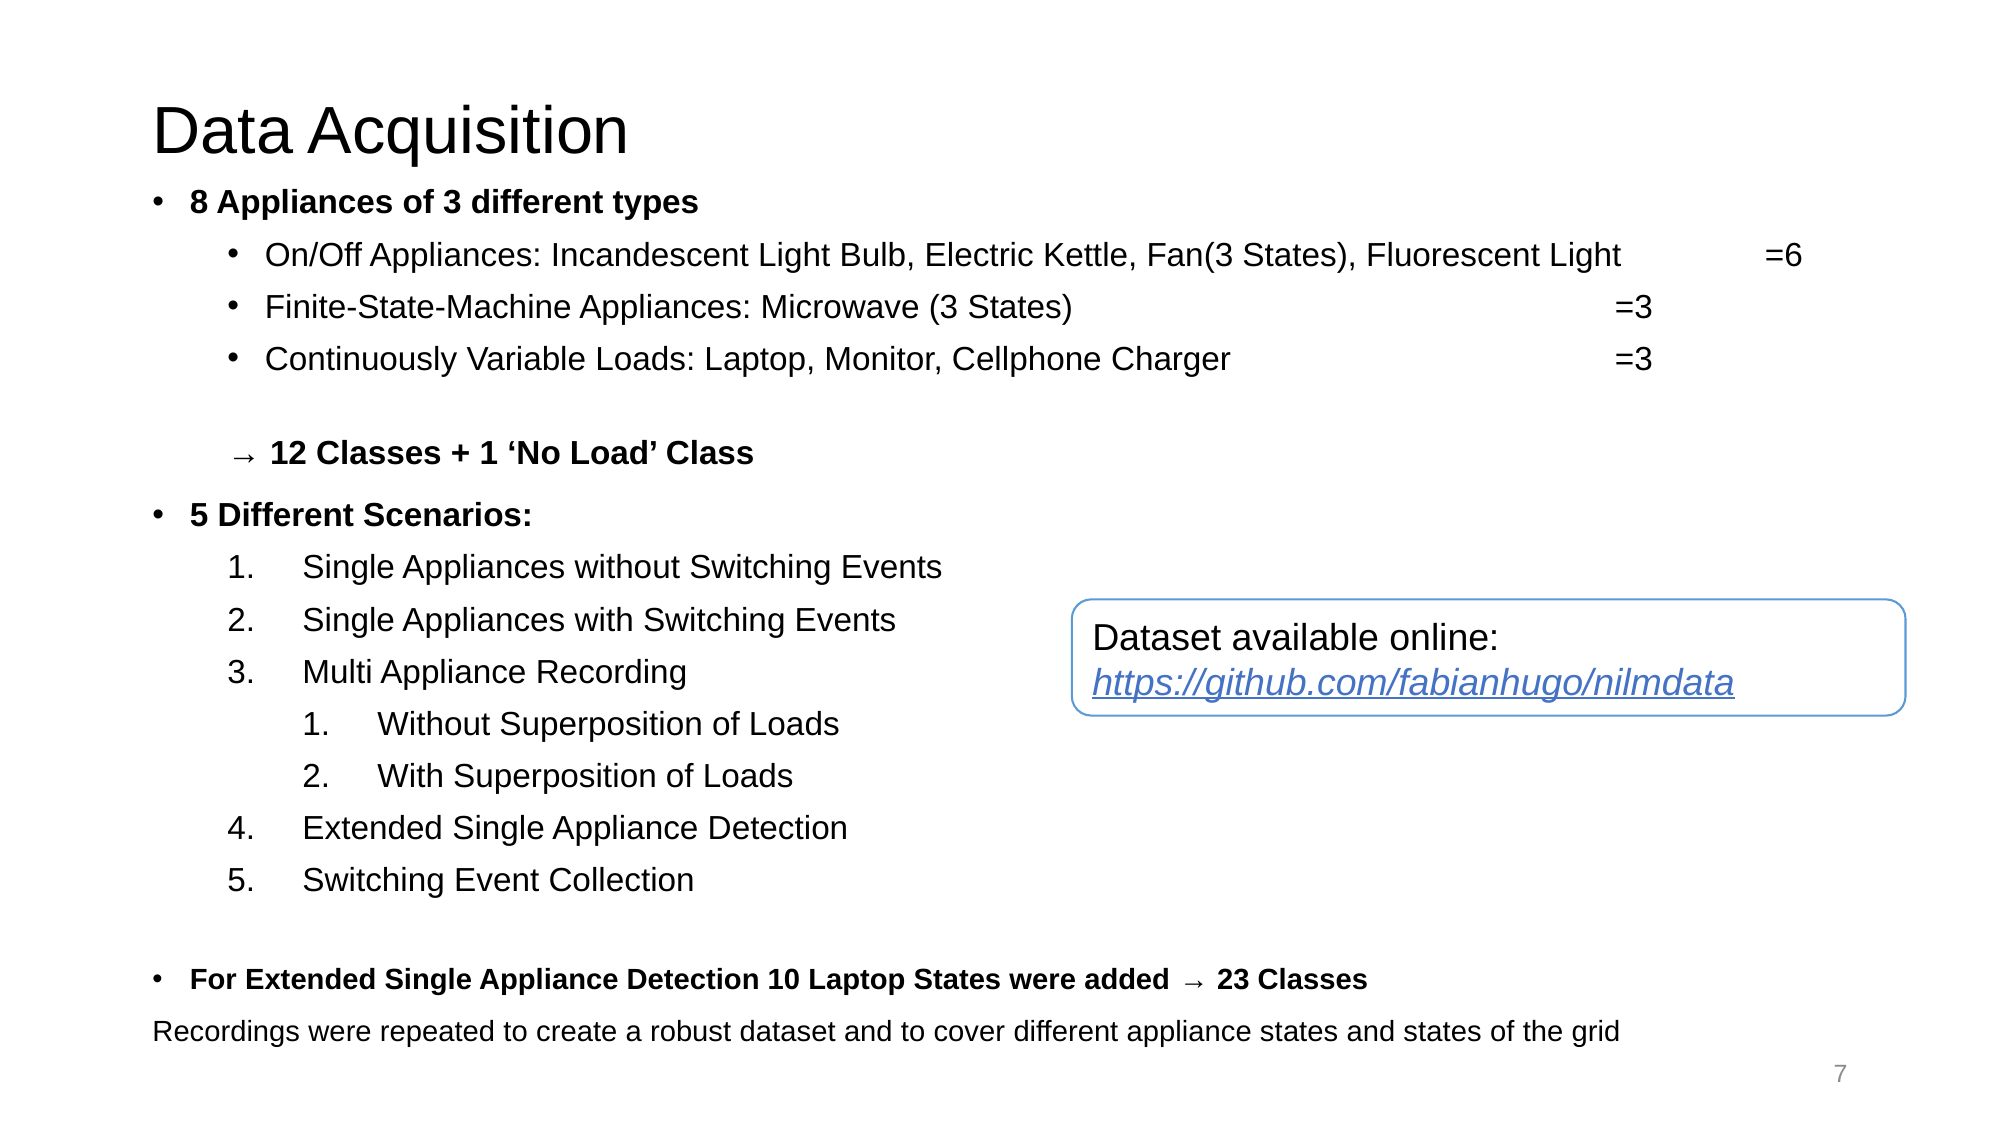

# Data Acquisition
8 Appliances of 3 different types
On/Off Appliances: Incandescent Light Bulb, Electric Kettle, Fan(3 States), Fluorescent Light 	=6
Finite-State-Machine Appliances: Microwave (3 States)				=3
Continuously Variable Loads: Laptop, Monitor, Cellphone Charger			=3
→ 12 Classes + 1 ‘No Load’ Class
5 Different Scenarios:
Single Appliances without Switching Events
Single Appliances with Switching Events
Multi Appliance Recording
Without Superposition of Loads
With Superposition of Loads
Extended Single Appliance Detection
Switching Event Collection

For Extended Single Appliance Detection 10 Laptop States were added → 23 Classes
Recordings were repeated to create a robust dataset and to cover different appliance states and states of the grid

Dataset available online:
https://github.com/fabianhugo/nilmdata
7